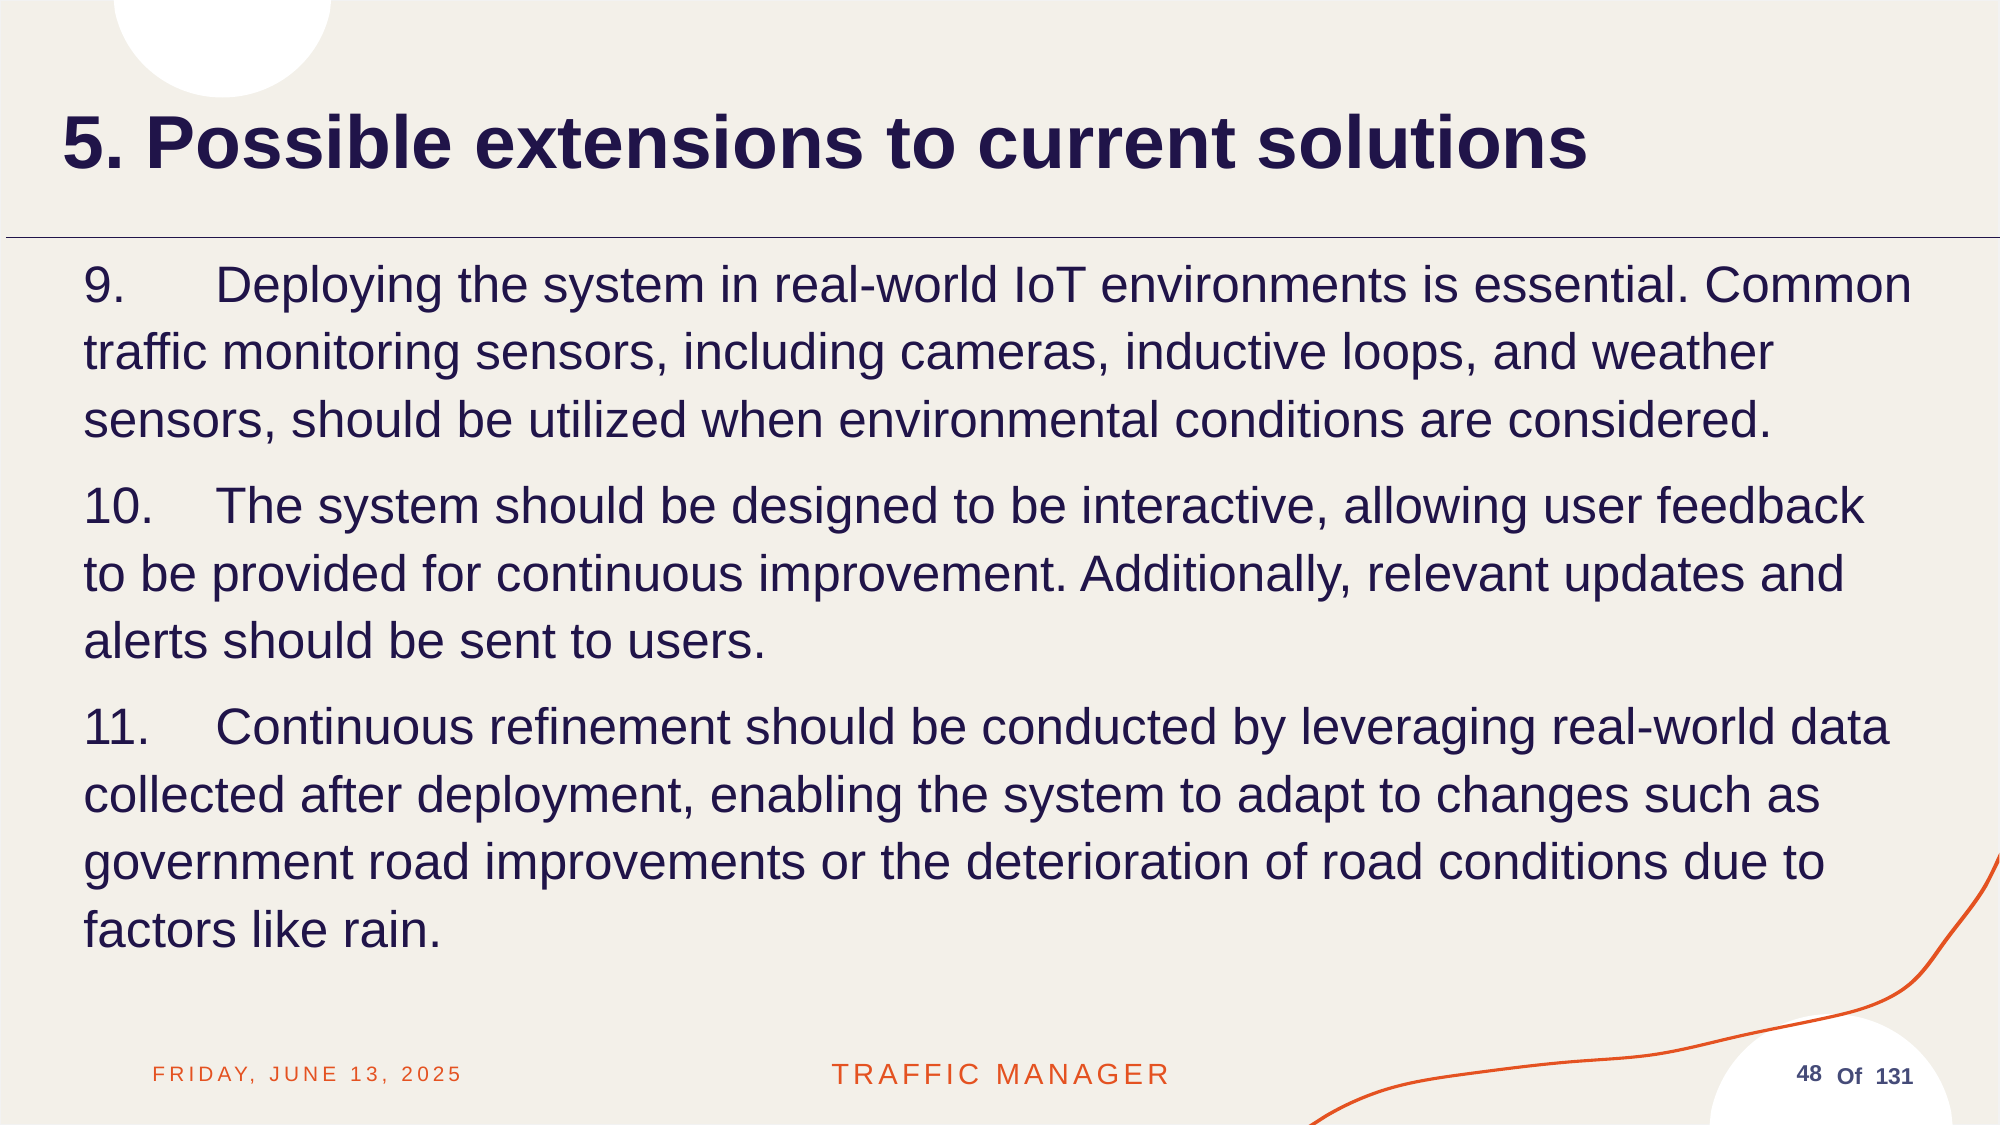

5. Possible extensions to current solutions
9.	Deploying the system in real-world IoT environments is essential. Common traffic monitoring sensors, including cameras, inductive loops, and weather sensors, should be utilized when environmental conditions are considered.
10.	The system should be designed to be interactive, allowing user feedback to be provided for continuous improvement. Additionally, relevant updates and alerts should be sent to users.
11.	Continuous refinement should be conducted by leveraging real-world data collected after deployment, enabling the system to adapt to changes such as government road improvements or the deterioration of road conditions due to factors like rain.
Friday, June 13, 2025
Traffic MANAGER
48